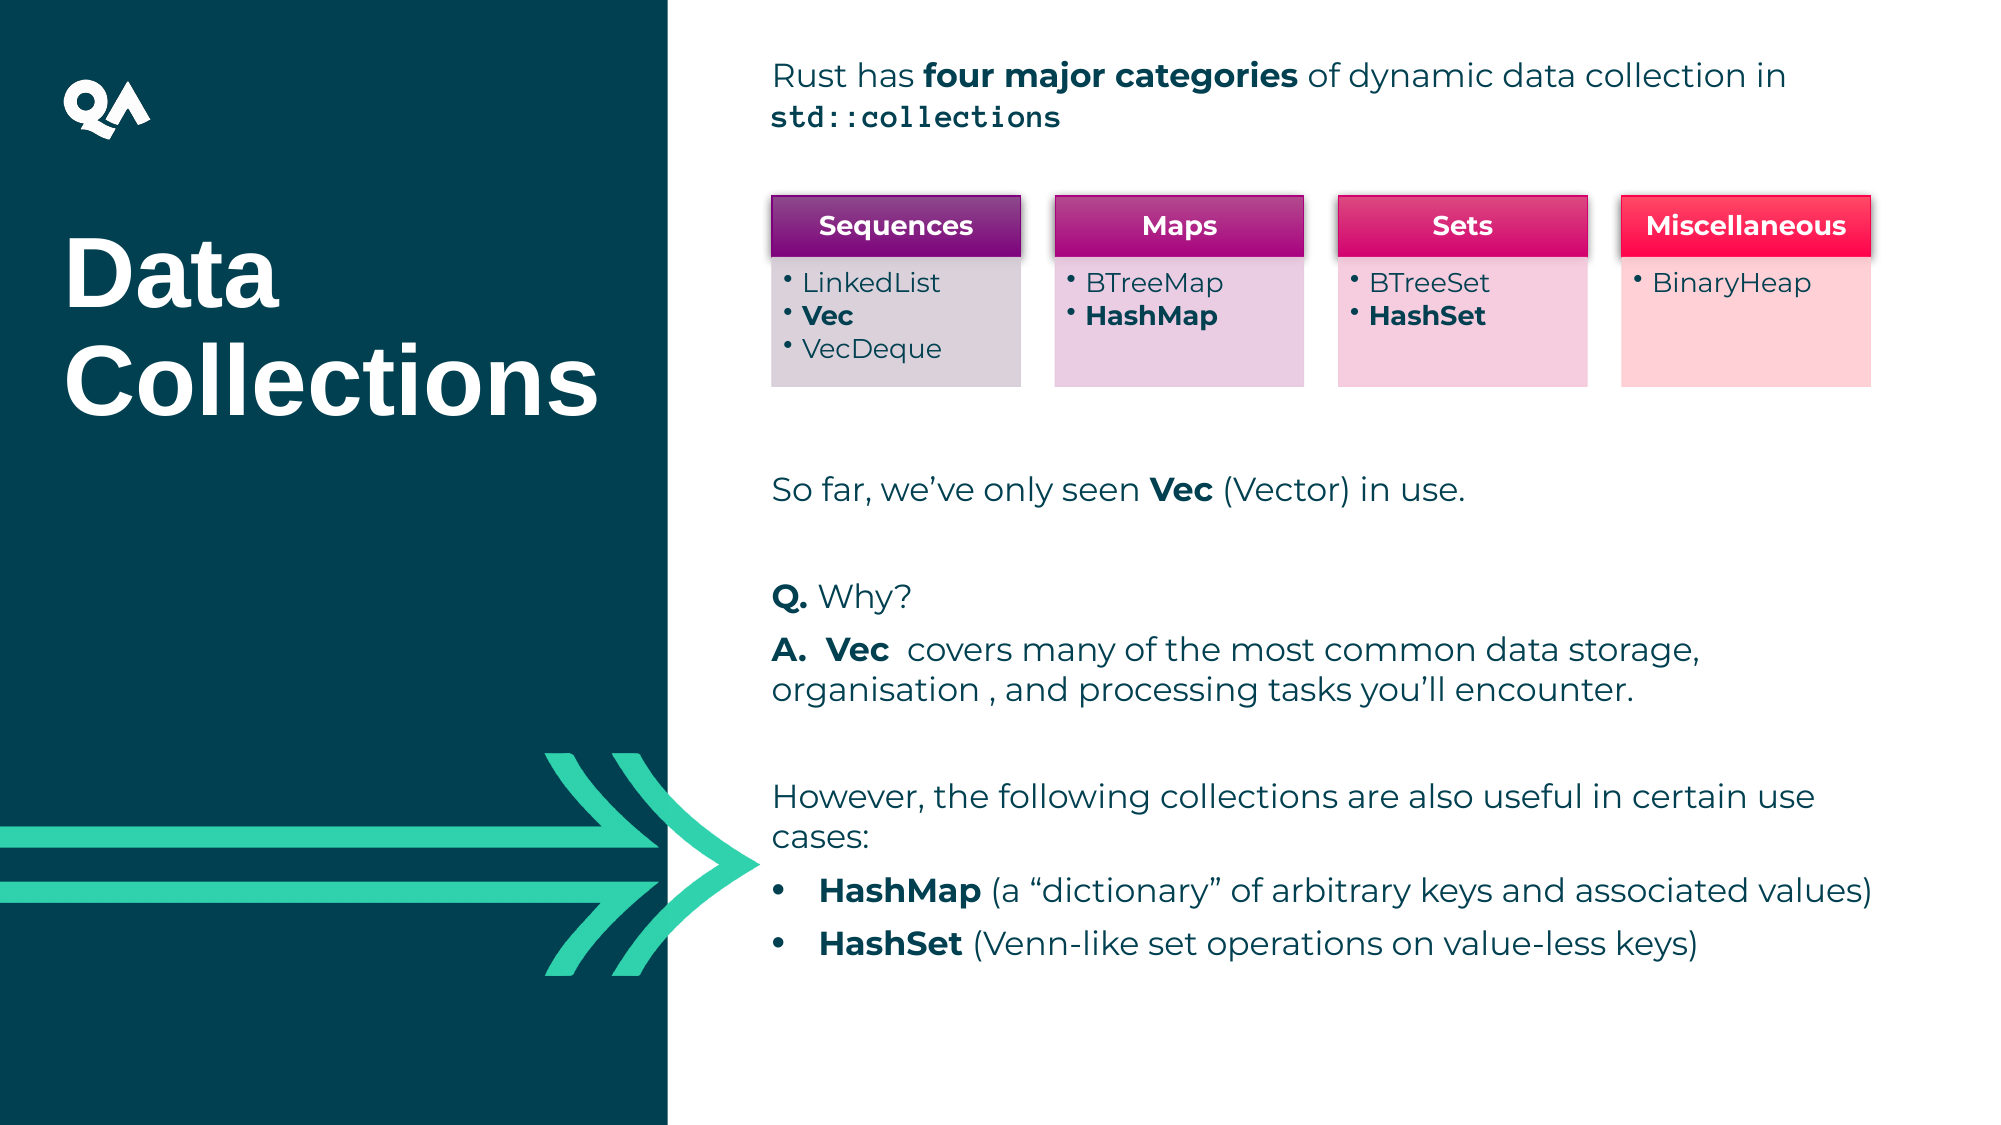

Rust has four major categories of dynamic data collection in std::collections

So far, we’ve only seen Vec (Vector) in use.

Q. Why?
A.  Vec  covers many of the most common data storage, organisation , and processing tasks you’ll encounter.

However, the following collections are also useful in certain use cases:
HashMap (a “dictionary” of arbitrary keys and associated values)
HashSet (Venn-like set operations on value-less keys)

Sequences
LinkedList
Vec
VecDeque
Maps
BTreeMap
HashMap
Sets
BTreeSet
HashSet
Miscellaneous
BinaryHeap
Data Collections